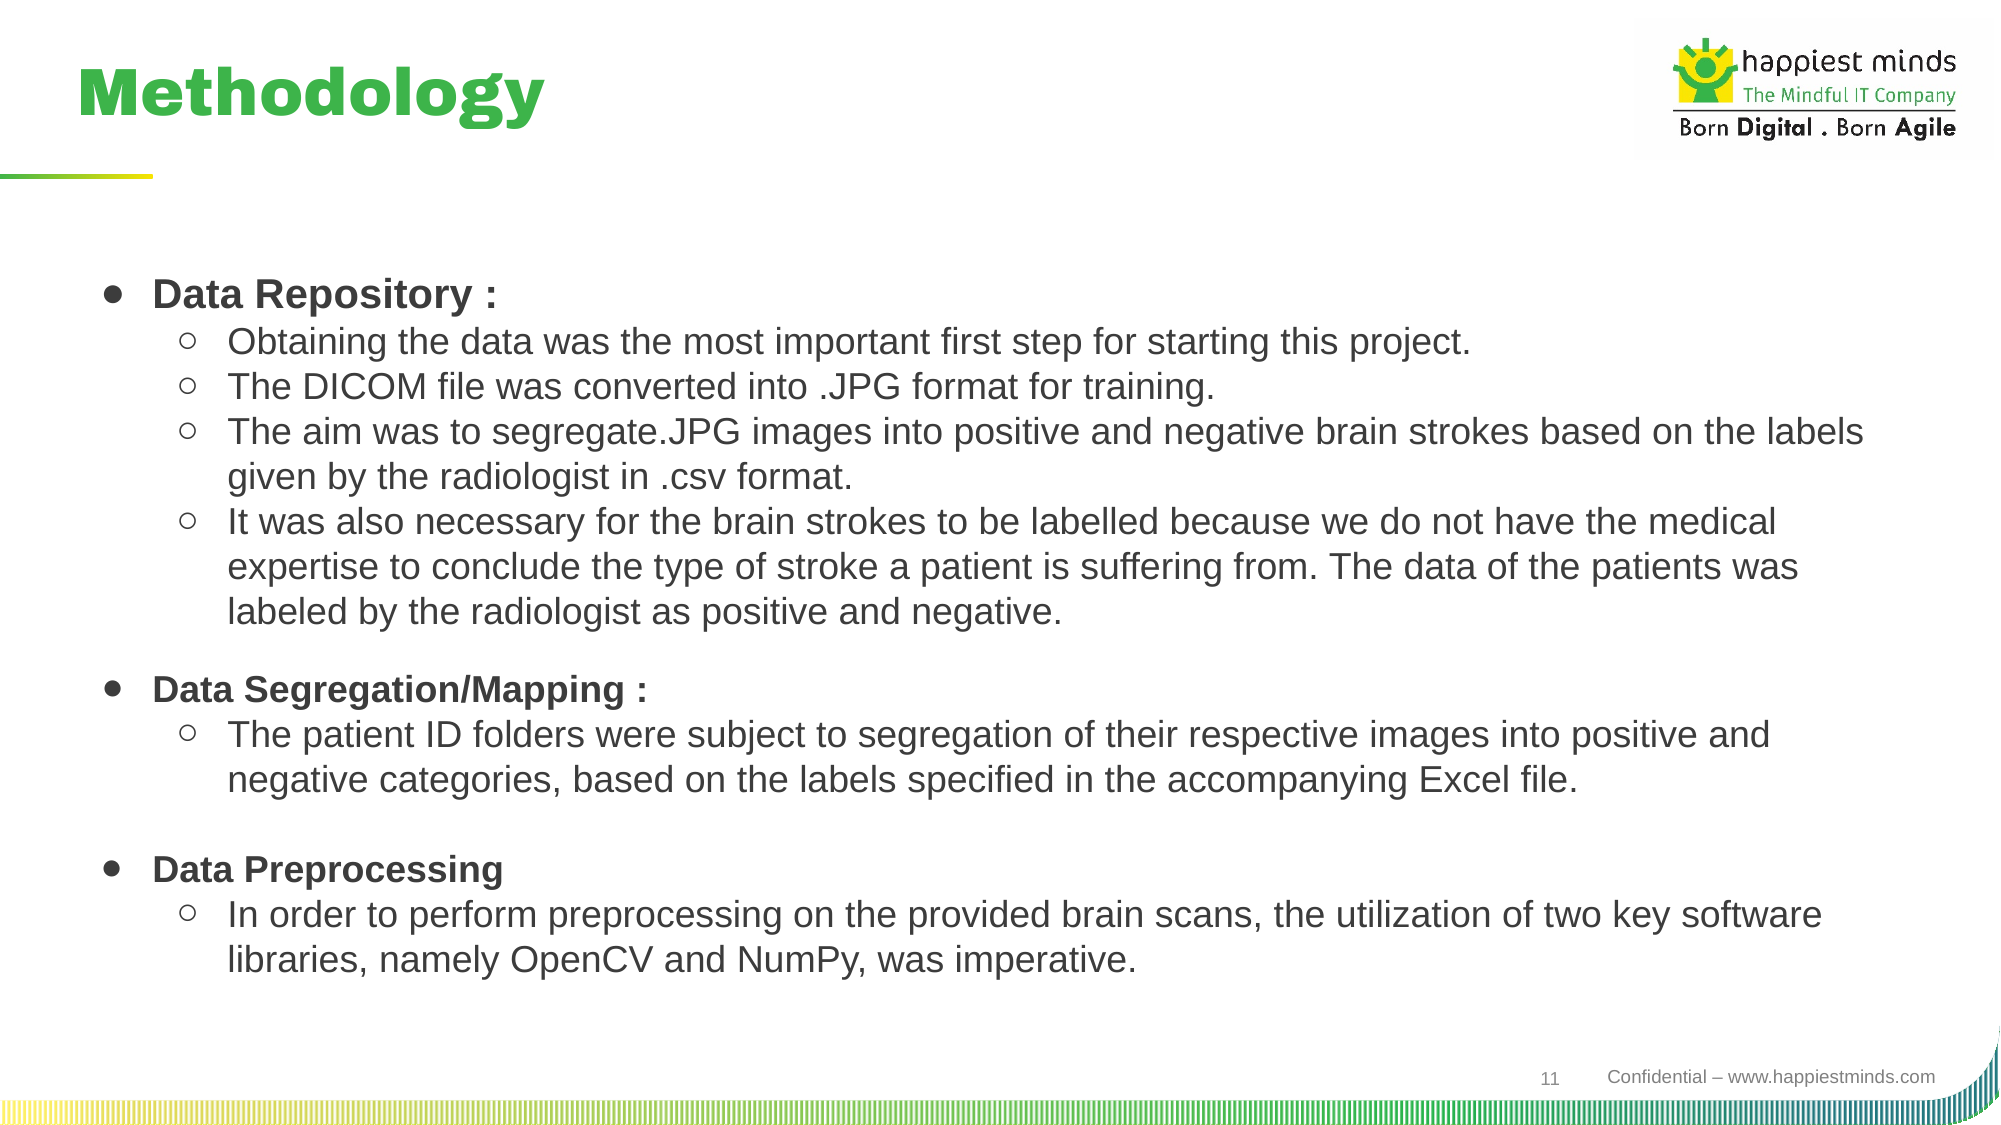

Methodology
Data Repository :
Obtaining the data was the most important first step for starting this project.
The DICOM file was converted into .JPG format for training.
The aim was to segregate.JPG images into positive and negative brain strokes based on the labels given by the radiologist in .csv format.
It was also necessary for the brain strokes to be labelled because we do not have the medical expertise to conclude the type of stroke a patient is suffering from. The data of the patients was labeled by the radiologist as positive and negative.

Data Segregation/Mapping :
The patient ID folders were subject to segregation of their respective images into positive and negative categories, based on the labels specified in the accompanying Excel file.

Data Preprocessing
In order to perform preprocessing on the provided brain scans, the utilization of two key software libraries, namely OpenCV and NumPy, was imperative.

11